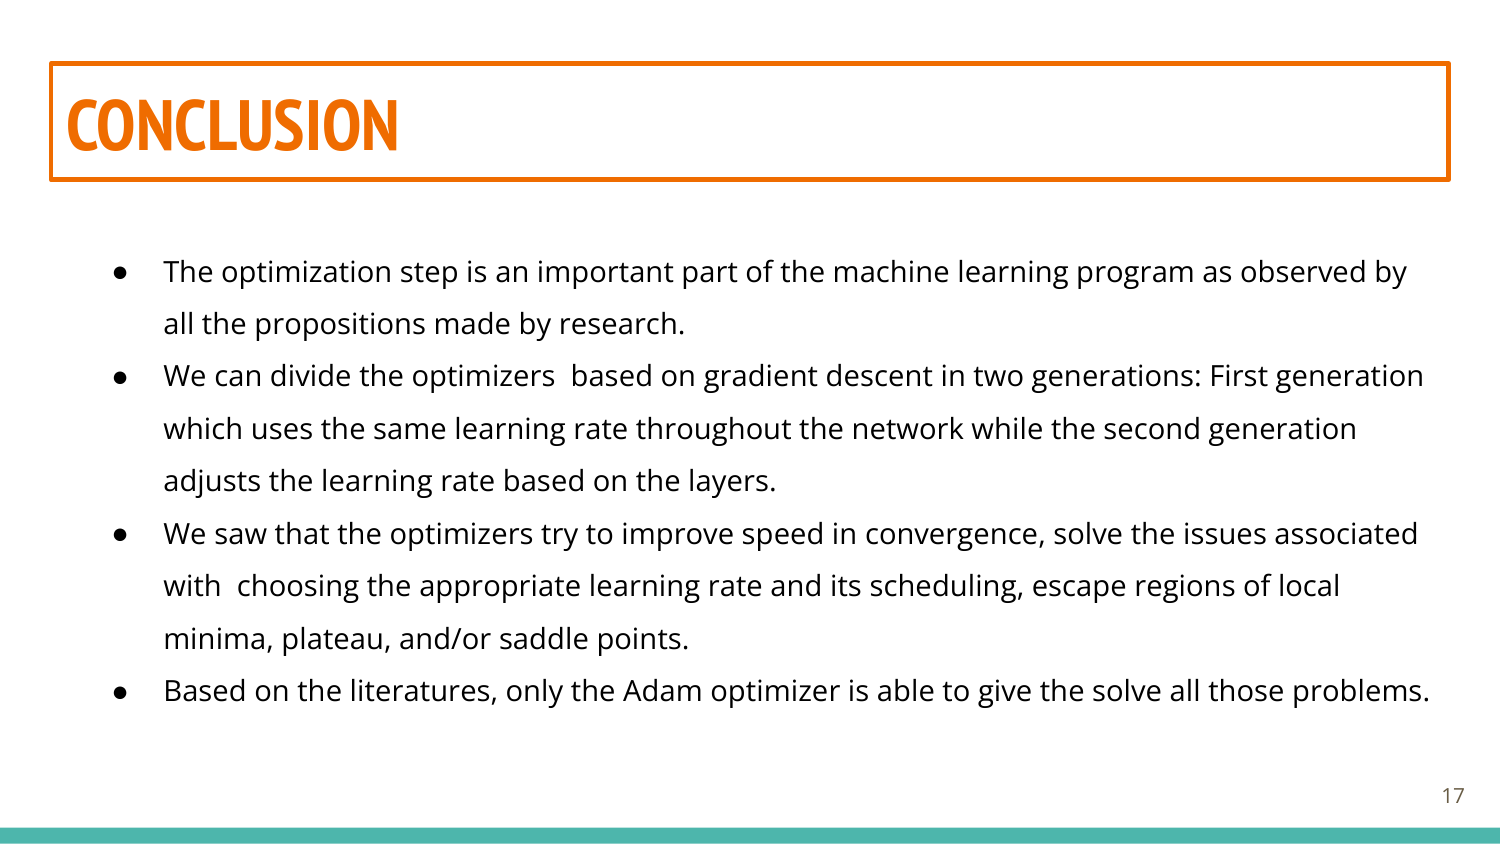

# CONCLUSION

The optimization step is an important part of the machine learning program as observed by all the propositions made by research.
We can divide the optimizers  based on gradient descent in two generations: First generation which uses the same learning rate throughout the network while the second generation adjusts the learning rate based on the layers.
We saw that the optimizers try to improve speed in convergence, solve the issues associated  with  choosing the appropriate learning rate and its scheduling, escape regions of local minima, plateau, and/or saddle points.
Based on the literatures, only the Adam optimizer is able to give the solve all those problems.
17